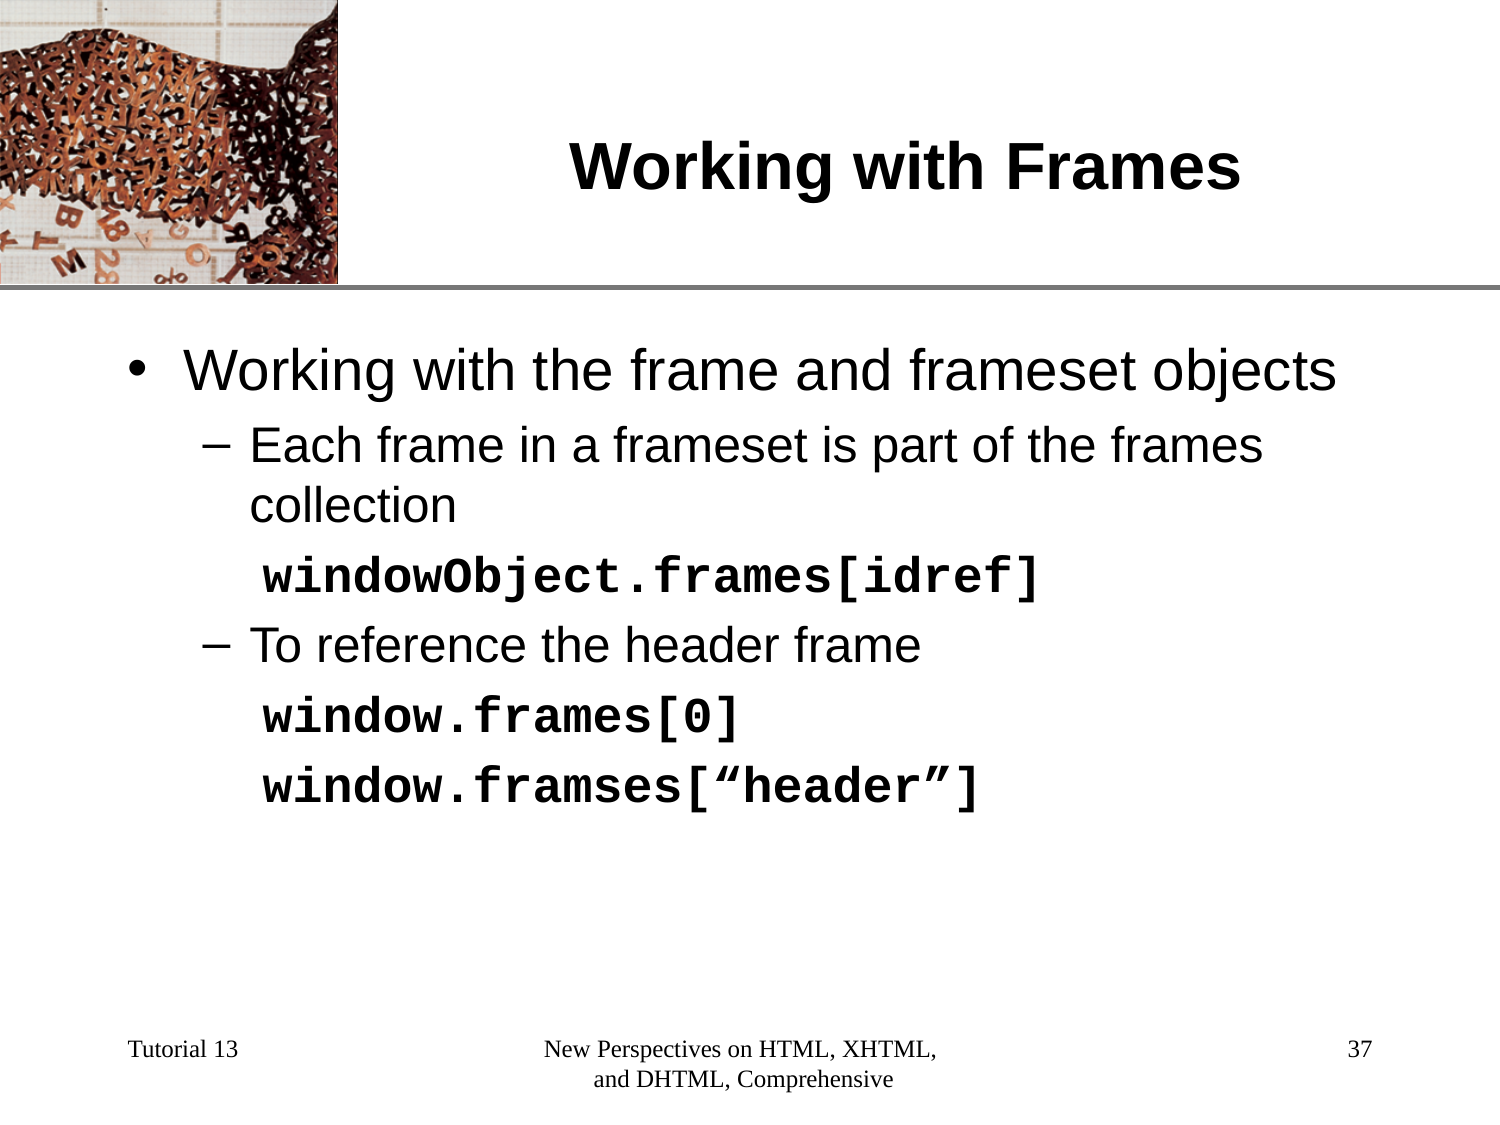

# Working with Frames
Working with the frame and frameset objects
Each frame in a frameset is part of the frames collection
  windowObject.frames[idref]
To reference the header frame
  window.frames[0]
  window.framses[“header”]
Tutorial 13

New Perspectives on HTML, XHTML,
and DHTML, Comprehensive
37